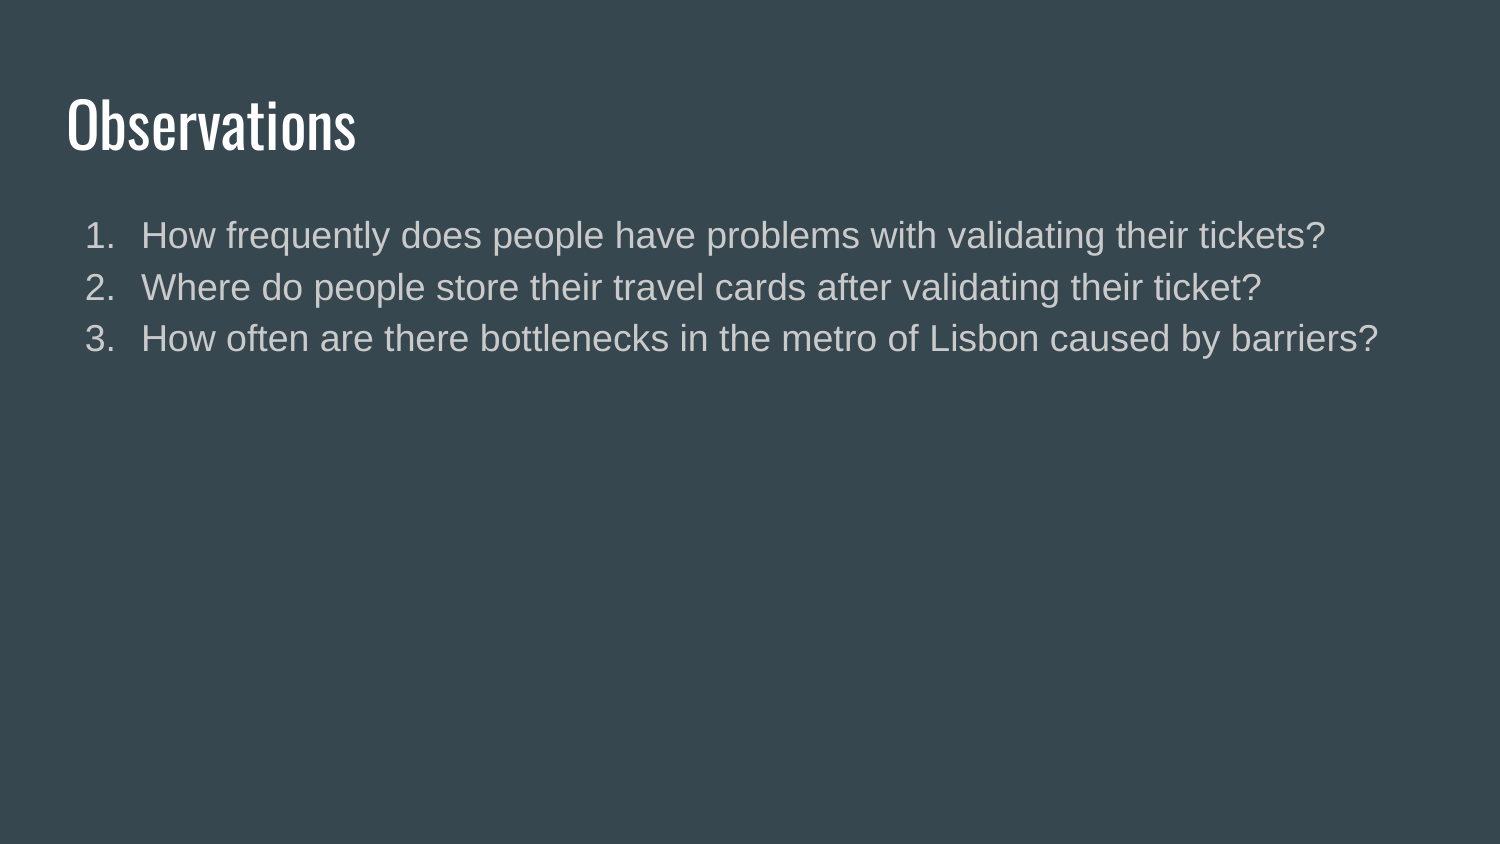

# Observations
How frequently does people have problems with validating their tickets?
Where do people store their travel cards after validating their ticket?
How often are there bottlenecks in the metro of Lisbon caused by barriers?